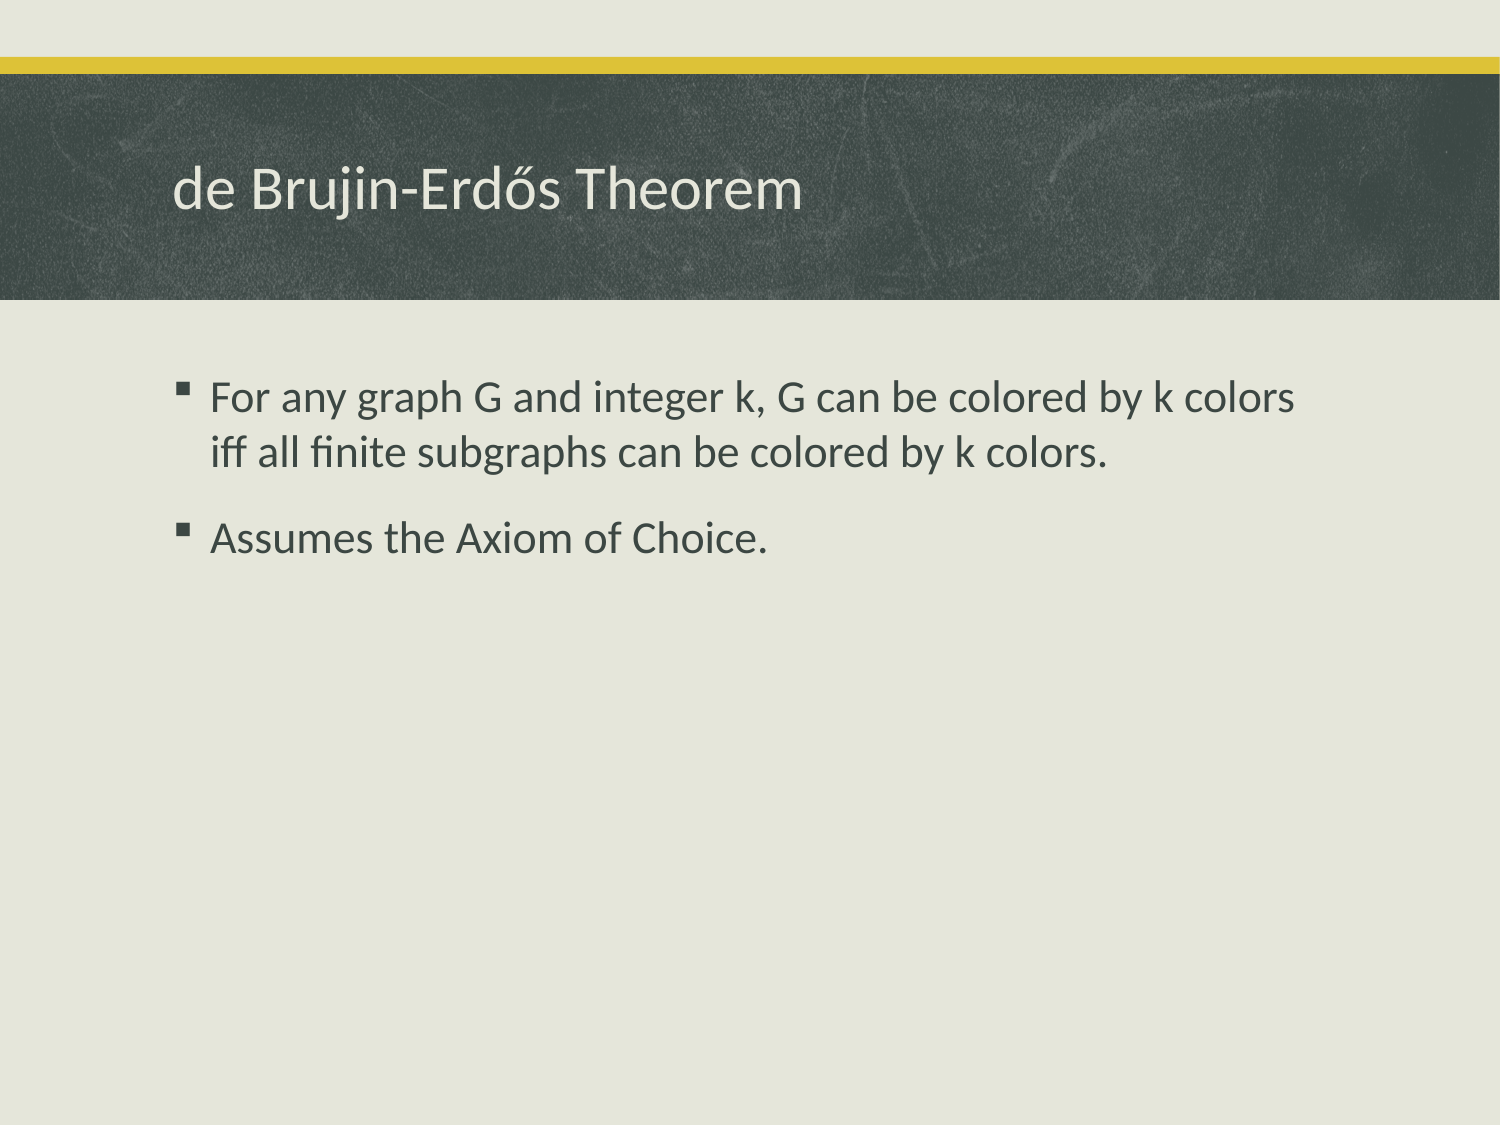

# de Brujin-Erdős Theorem
For any graph G and integer k, G can be colored by k colors iff all finite subgraphs can be colored by k colors.
Assumes the Axiom of Choice.